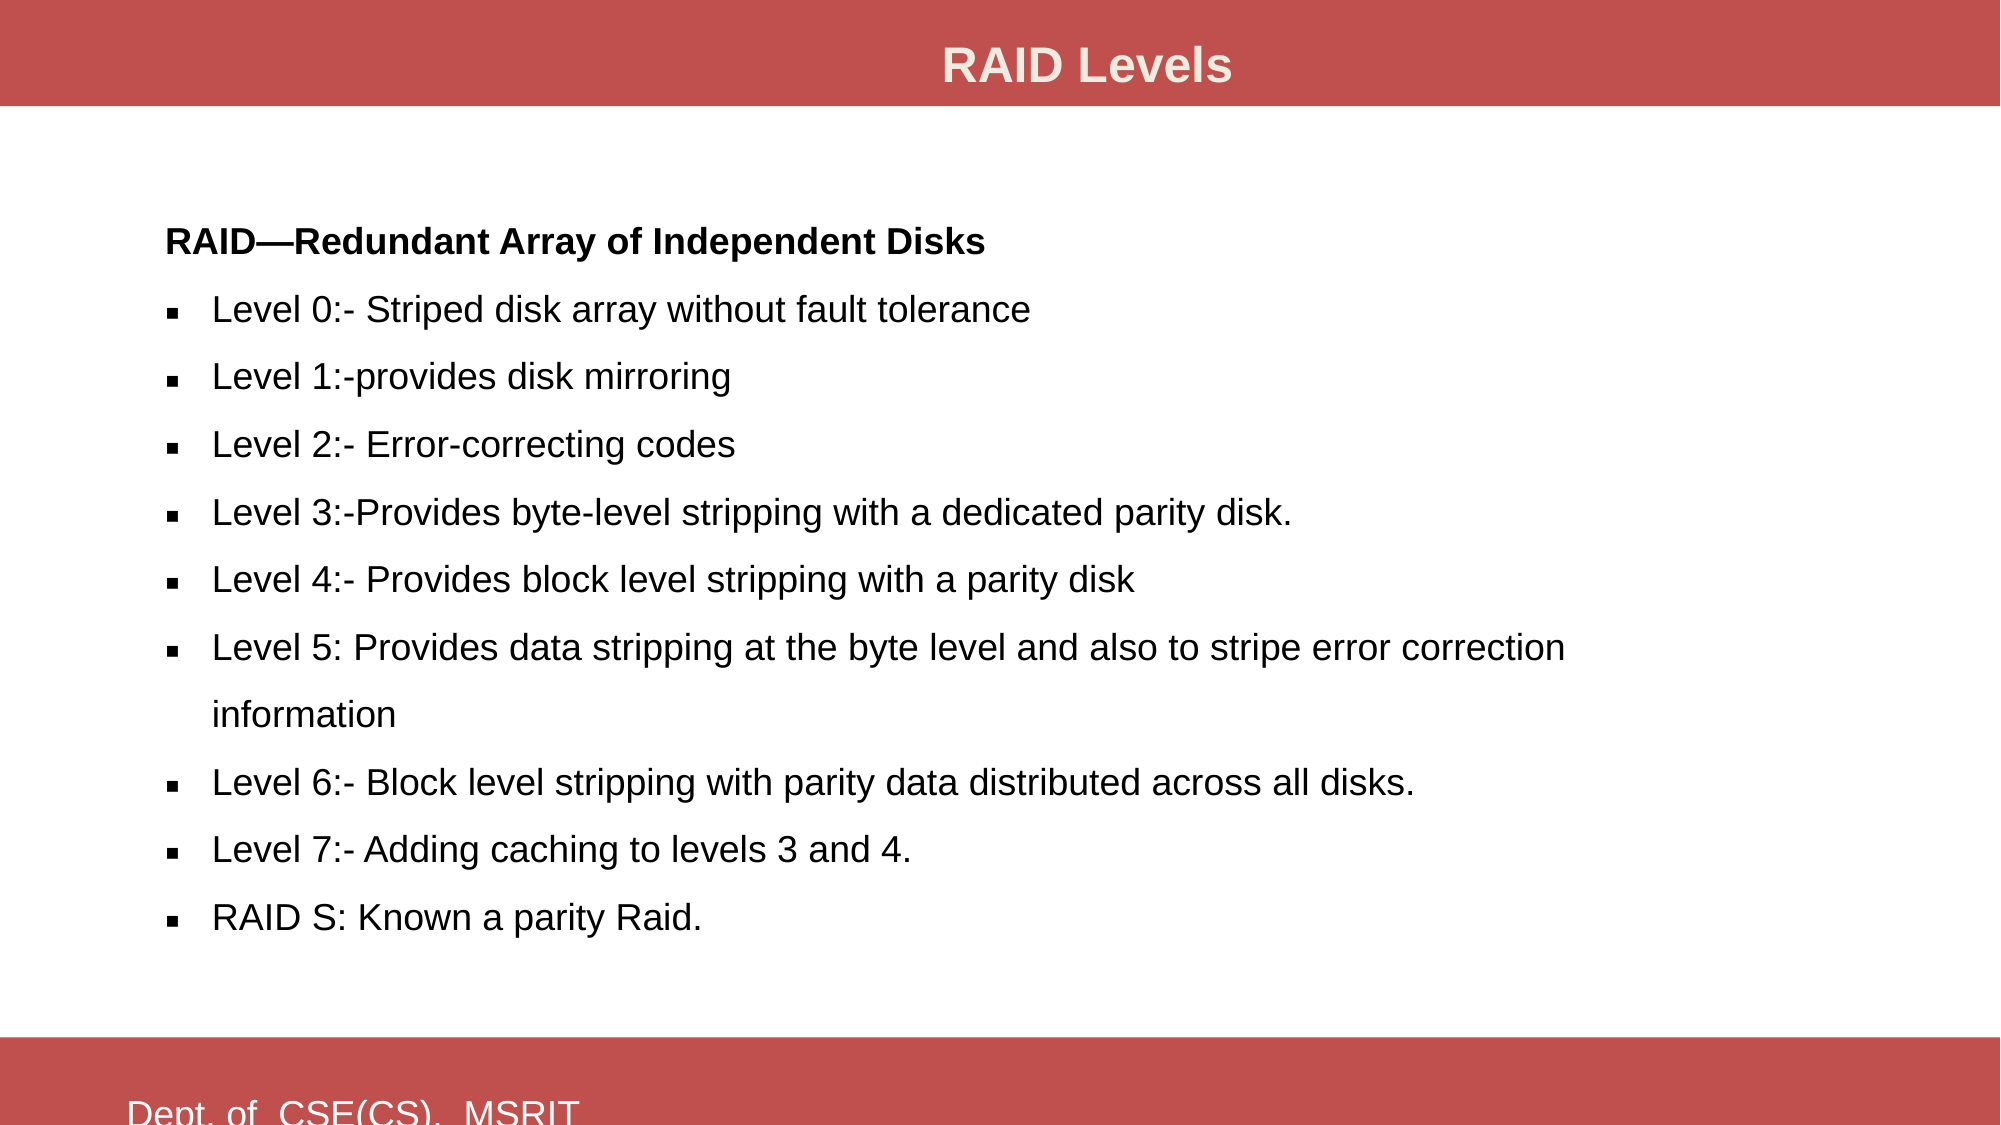

RAID Levels

RAID—Redundant Array of Independent Disks
Level 0:- Striped disk array without fault tolerance
Level 1:-provides disk mirroring
Level 2:- Error-correcting codes
Level 3:-Provides byte-level stripping with a dedicated parity disk.
Level 4:- Provides block level stripping with a parity disk
Level 5: Provides data stripping at the byte level and also to stripe error correction information
Level 6:- Block level stripping with parity data distributed across all disks.
Level 7:- Adding caching to levels 3 and 4.
RAID S: Known a parity Raid.

Dept. of  CSE(CS),  MSRIT